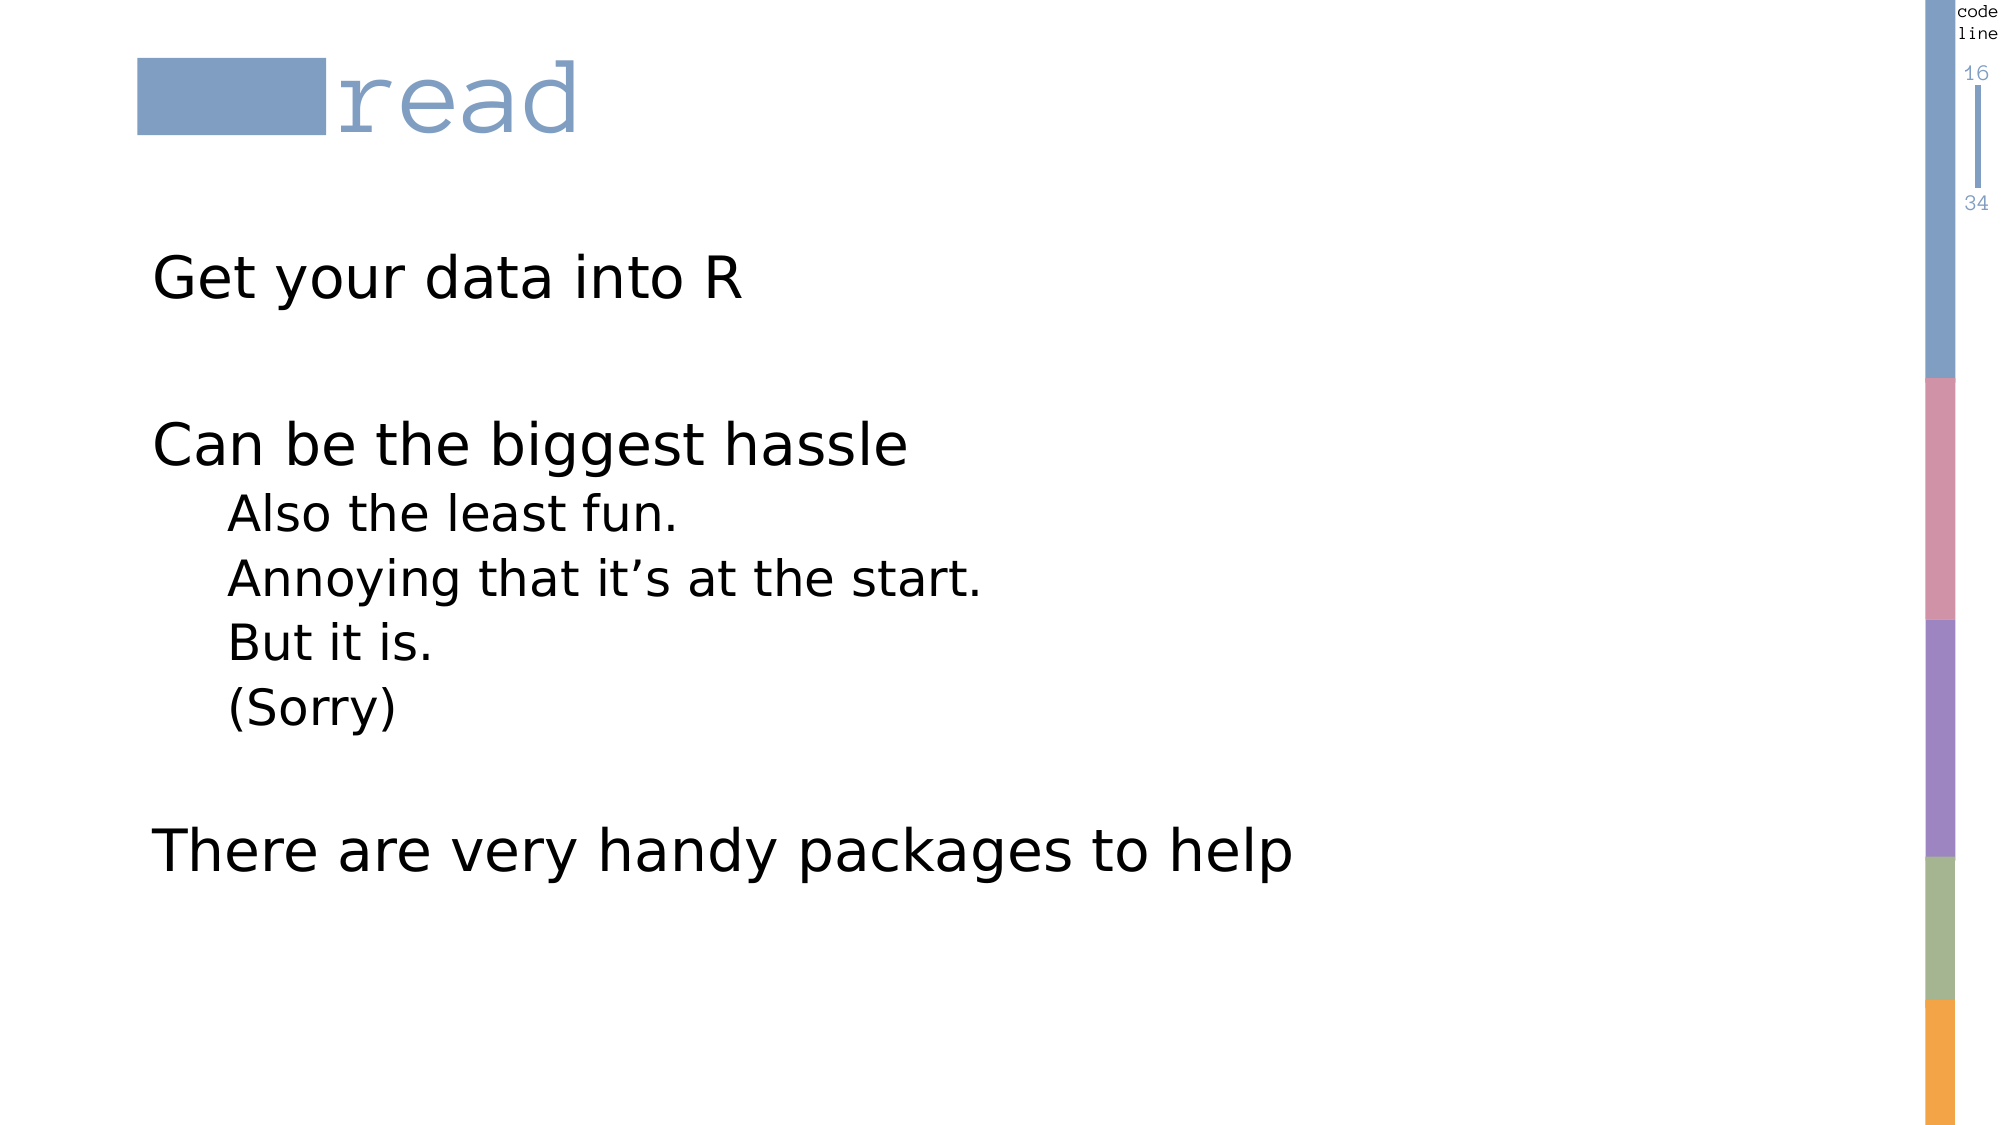

code line

# read

16
34
Get your data into R

Can be the biggest hassle
Also the least fun.
Annoying that it’s at the start.
But it is.
(Sorry)

There are very handy packages to help